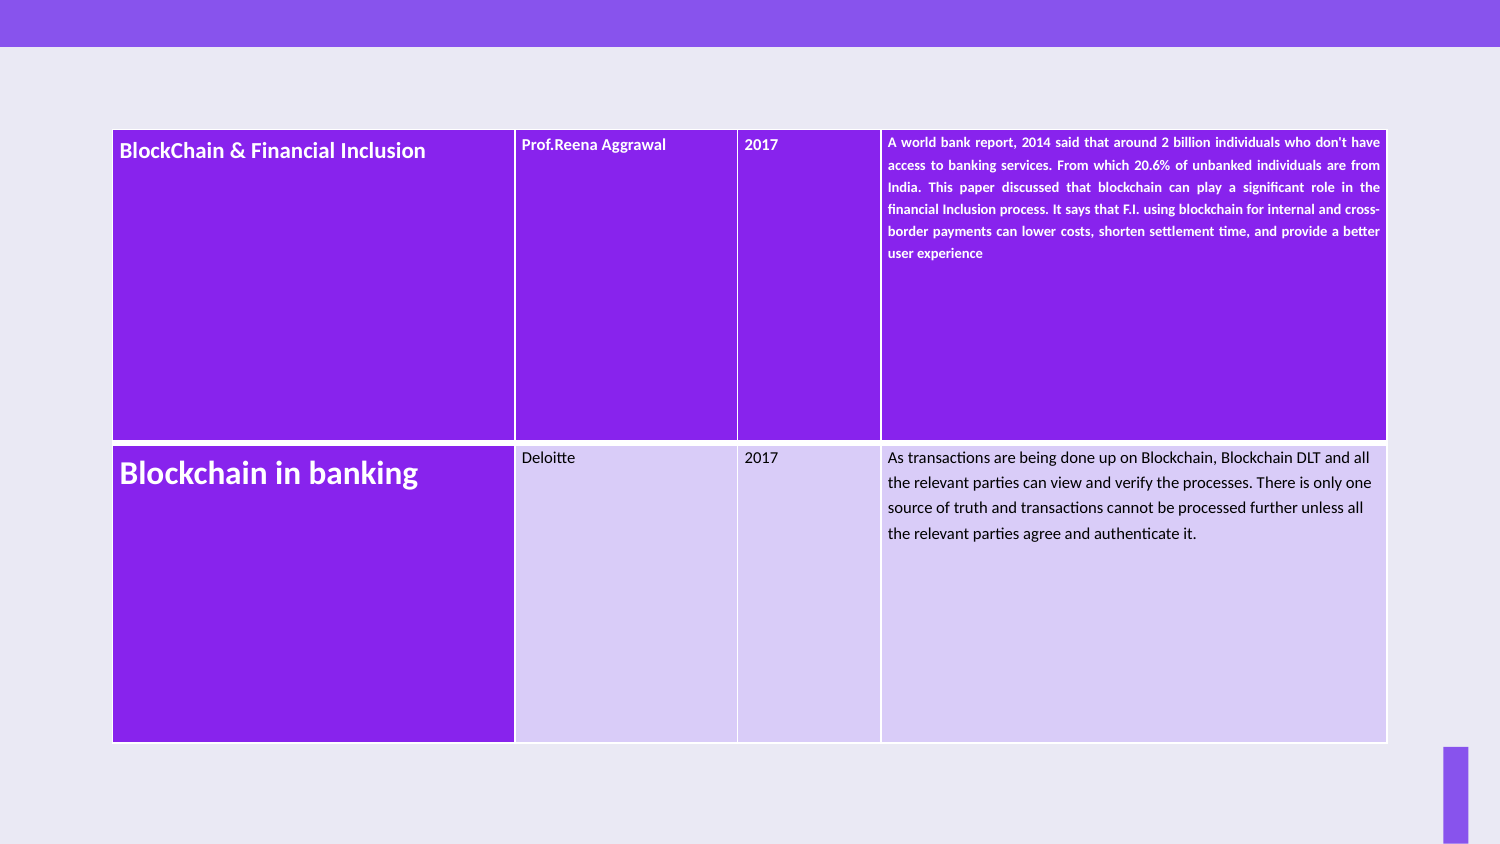

| BlockChain & Financial Inclusion | Prof.Reena Aggrawal | 2017 | A world bank report, 2014 said that around 2 billion individuals who don't have access to banking services. From which 20.6% of unbanked individuals are from India. This paper discussed that blockchain can play a significant role in the financial Inclusion process. It says that F.I. using blockchain for internal and cross-border payments can lower costs, shorten settlement time, and provide a better user experience |
| --- | --- | --- | --- |
| Blockchain in banking | Deloitte | 2017 | As transactions are being done up on Blockchain, Blockchain DLT and all the relevant parties can view and verify the processes. There is only one source of truth and transactions cannot be processed further unless all the relevant parties agree and authenticate it. |